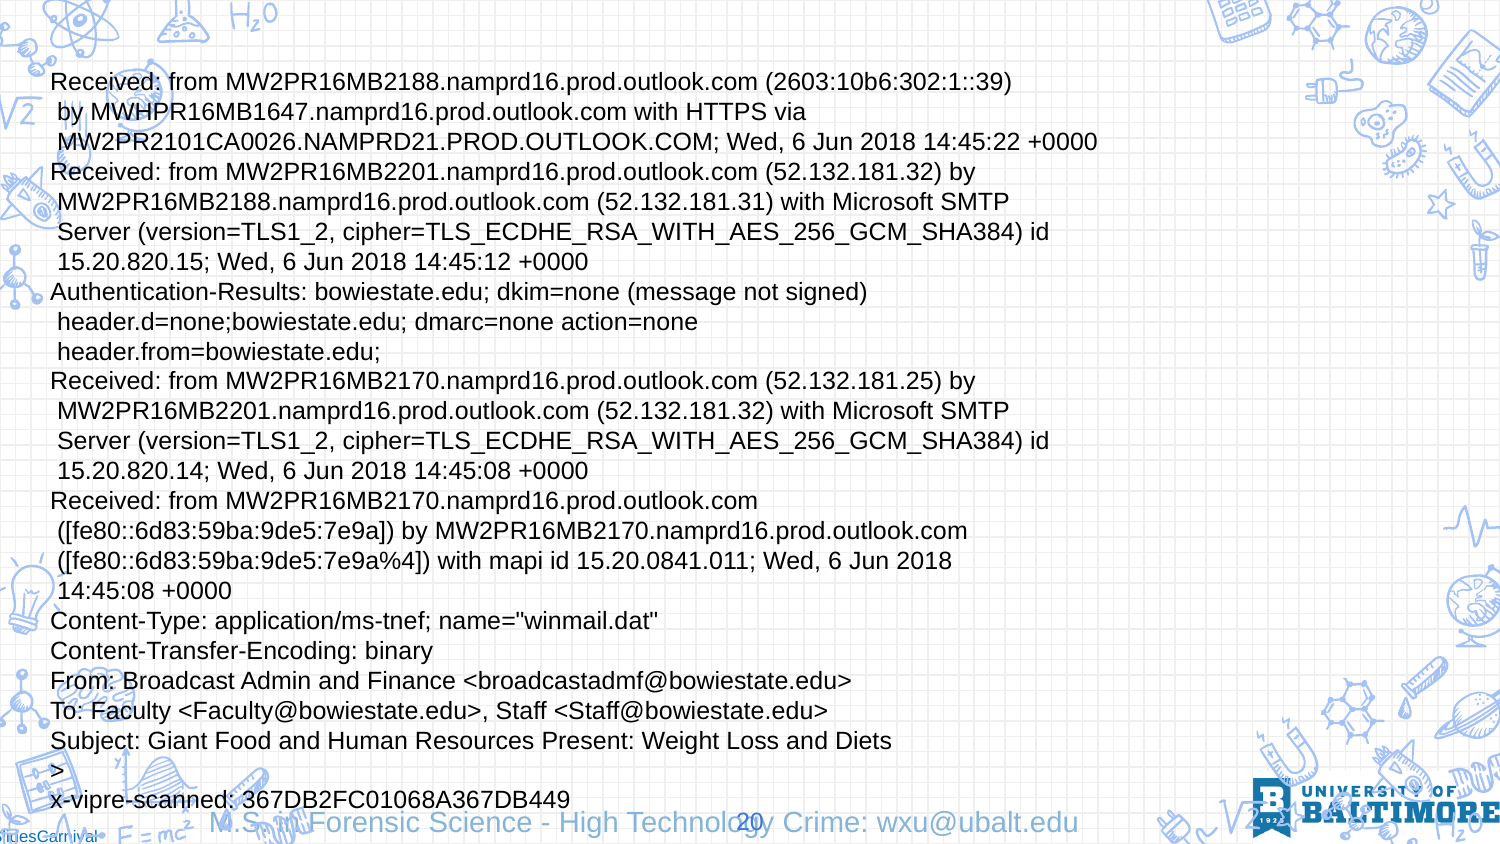

Received: from MW2PR16MB2188.namprd16.prod.outlook.com (2603:10b6:302:1::39)
 by MWHPR16MB1647.namprd16.prod.outlook.com with HTTPS via
 MW2PR2101CA0026.NAMPRD21.PROD.OUTLOOK.COM; Wed, 6 Jun 2018 14:45:22 +0000
Received: from MW2PR16MB2201.namprd16.prod.outlook.com (52.132.181.32) by
 MW2PR16MB2188.namprd16.prod.outlook.com (52.132.181.31) with Microsoft SMTP
 Server (version=TLS1_2, cipher=TLS_ECDHE_RSA_WITH_AES_256_GCM_SHA384) id
 15.20.820.15; Wed, 6 Jun 2018 14:45:12 +0000
Authentication-Results: bowiestate.edu; dkim=none (message not signed)
 header.d=none;bowiestate.edu; dmarc=none action=none
 header.from=bowiestate.edu;
Received: from MW2PR16MB2170.namprd16.prod.outlook.com (52.132.181.25) by
 MW2PR16MB2201.namprd16.prod.outlook.com (52.132.181.32) with Microsoft SMTP
 Server (version=TLS1_2, cipher=TLS_ECDHE_RSA_WITH_AES_256_GCM_SHA384) id
 15.20.820.14; Wed, 6 Jun 2018 14:45:08 +0000
Received: from MW2PR16MB2170.namprd16.prod.outlook.com
 ([fe80::6d83:59ba:9de5:7e9a]) by MW2PR16MB2170.namprd16.prod.outlook.com
 ([fe80::6d83:59ba:9de5:7e9a%4]) with mapi id 15.20.0841.011; Wed, 6 Jun 2018
 14:45:08 +0000
Content-Type: application/ms-tnef; name="winmail.dat"
Content-Transfer-Encoding: binary
From: Broadcast Admin and Finance <broadcastadmf@bowiestate.edu>
To: Faculty <Faculty@bowiestate.edu>, Staff <Staff@bowiestate.edu>
Subject: Giant Food and Human Resources Present: Weight Loss and Diets
>
x-vipre-scanned: 367DB2FC01068A367DB449
20